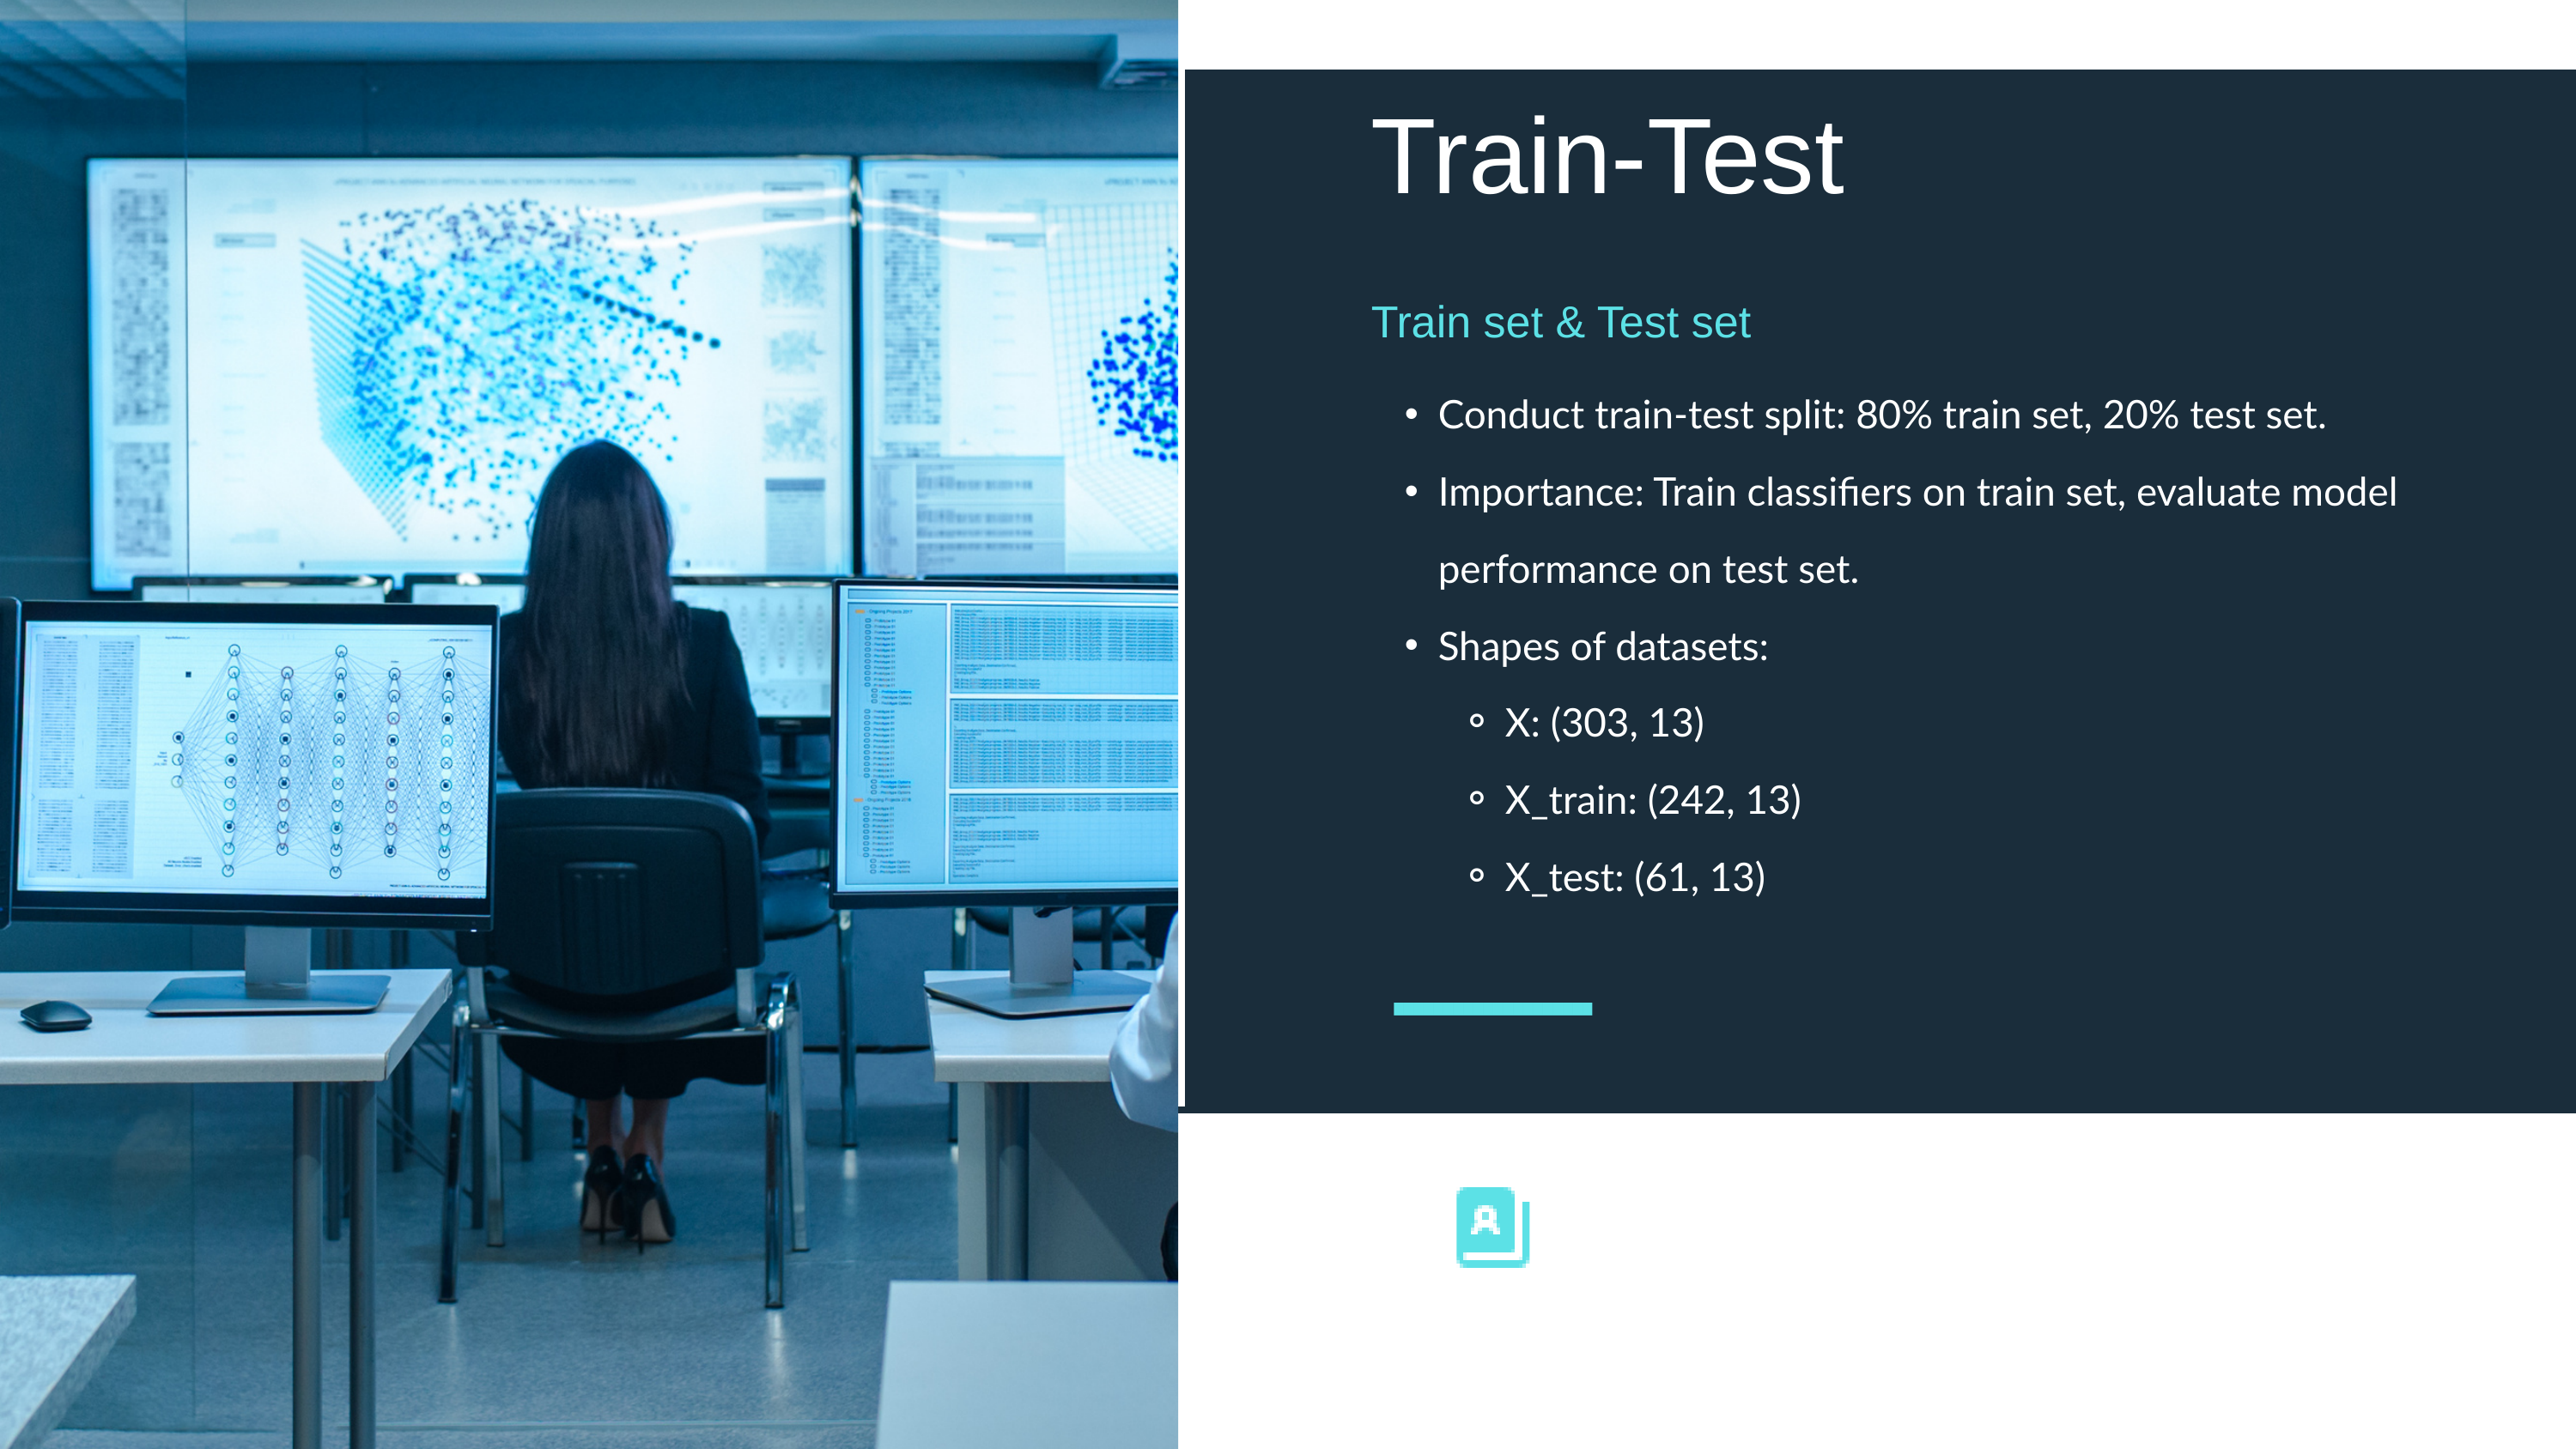

Train-Test
Train set & Test set
Conduct train-test split: 80% train set, 20% test set.
Importance: Train classifiers on train set, evaluate model performance on test set.
Shapes of datasets:
X: (303, 13)
X_train: (242, 13)
X_test: (61, 13)